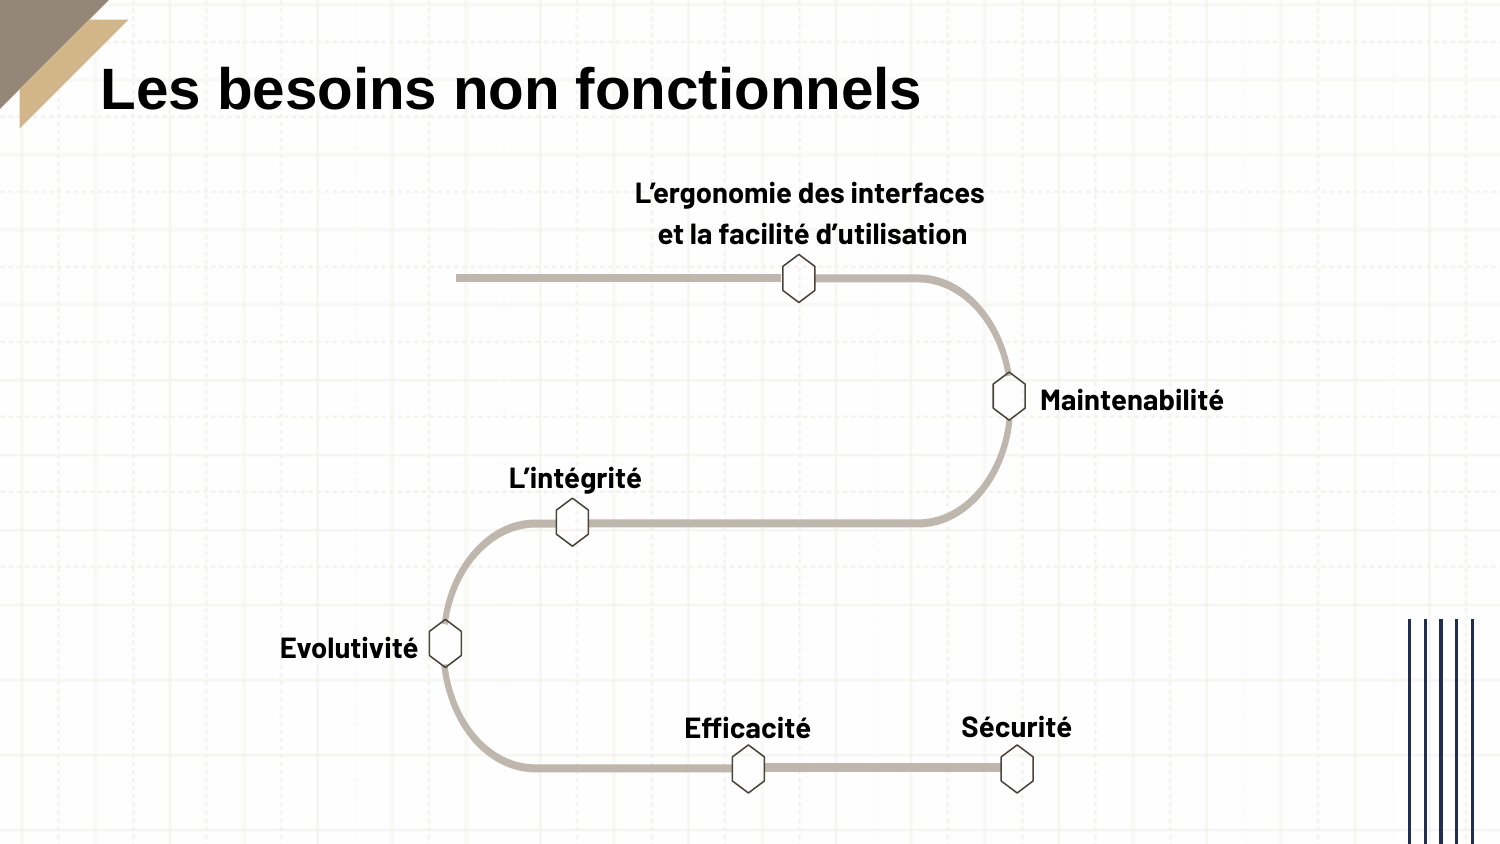

# Les besoins non fonctionnels
L’ergonomie des interfaces
 et la facilité d’utilisation

Maintenabilité

L’intégrité

Evolutivité

Sécurité
Efficacité